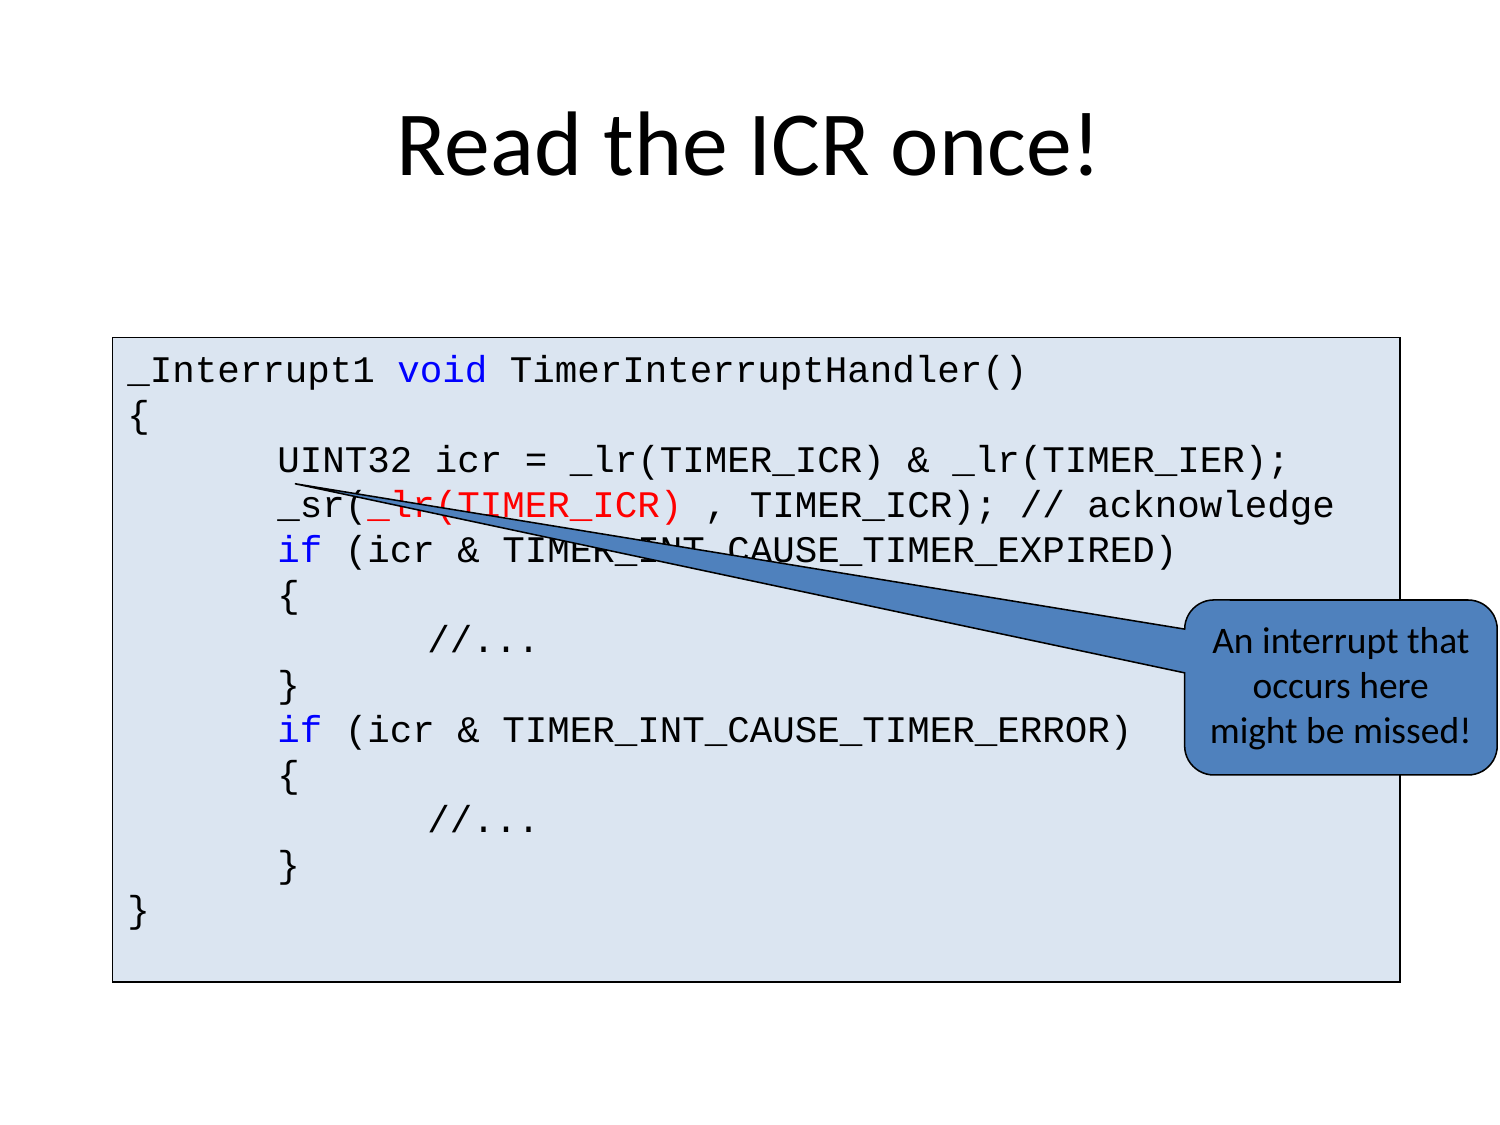

# Read the ICR once!
_Interrupt1 void TimerInterruptHandler()
{
	UINT32 icr = _lr(TIMER_ICR) & _lr(TIMER_IER);
	_sr(_lr(TIMER_ICR) , TIMER_ICR); // acknowledge 	if (icr & TIMER_INT_CAUSE_TIMER_EXPIRED)
	{
		//...
	}
	if (icr & TIMER_INT_CAUSE_TIMER_ERROR)
	{
		//...
	}
}

An interrupt that occurs here might be missed!